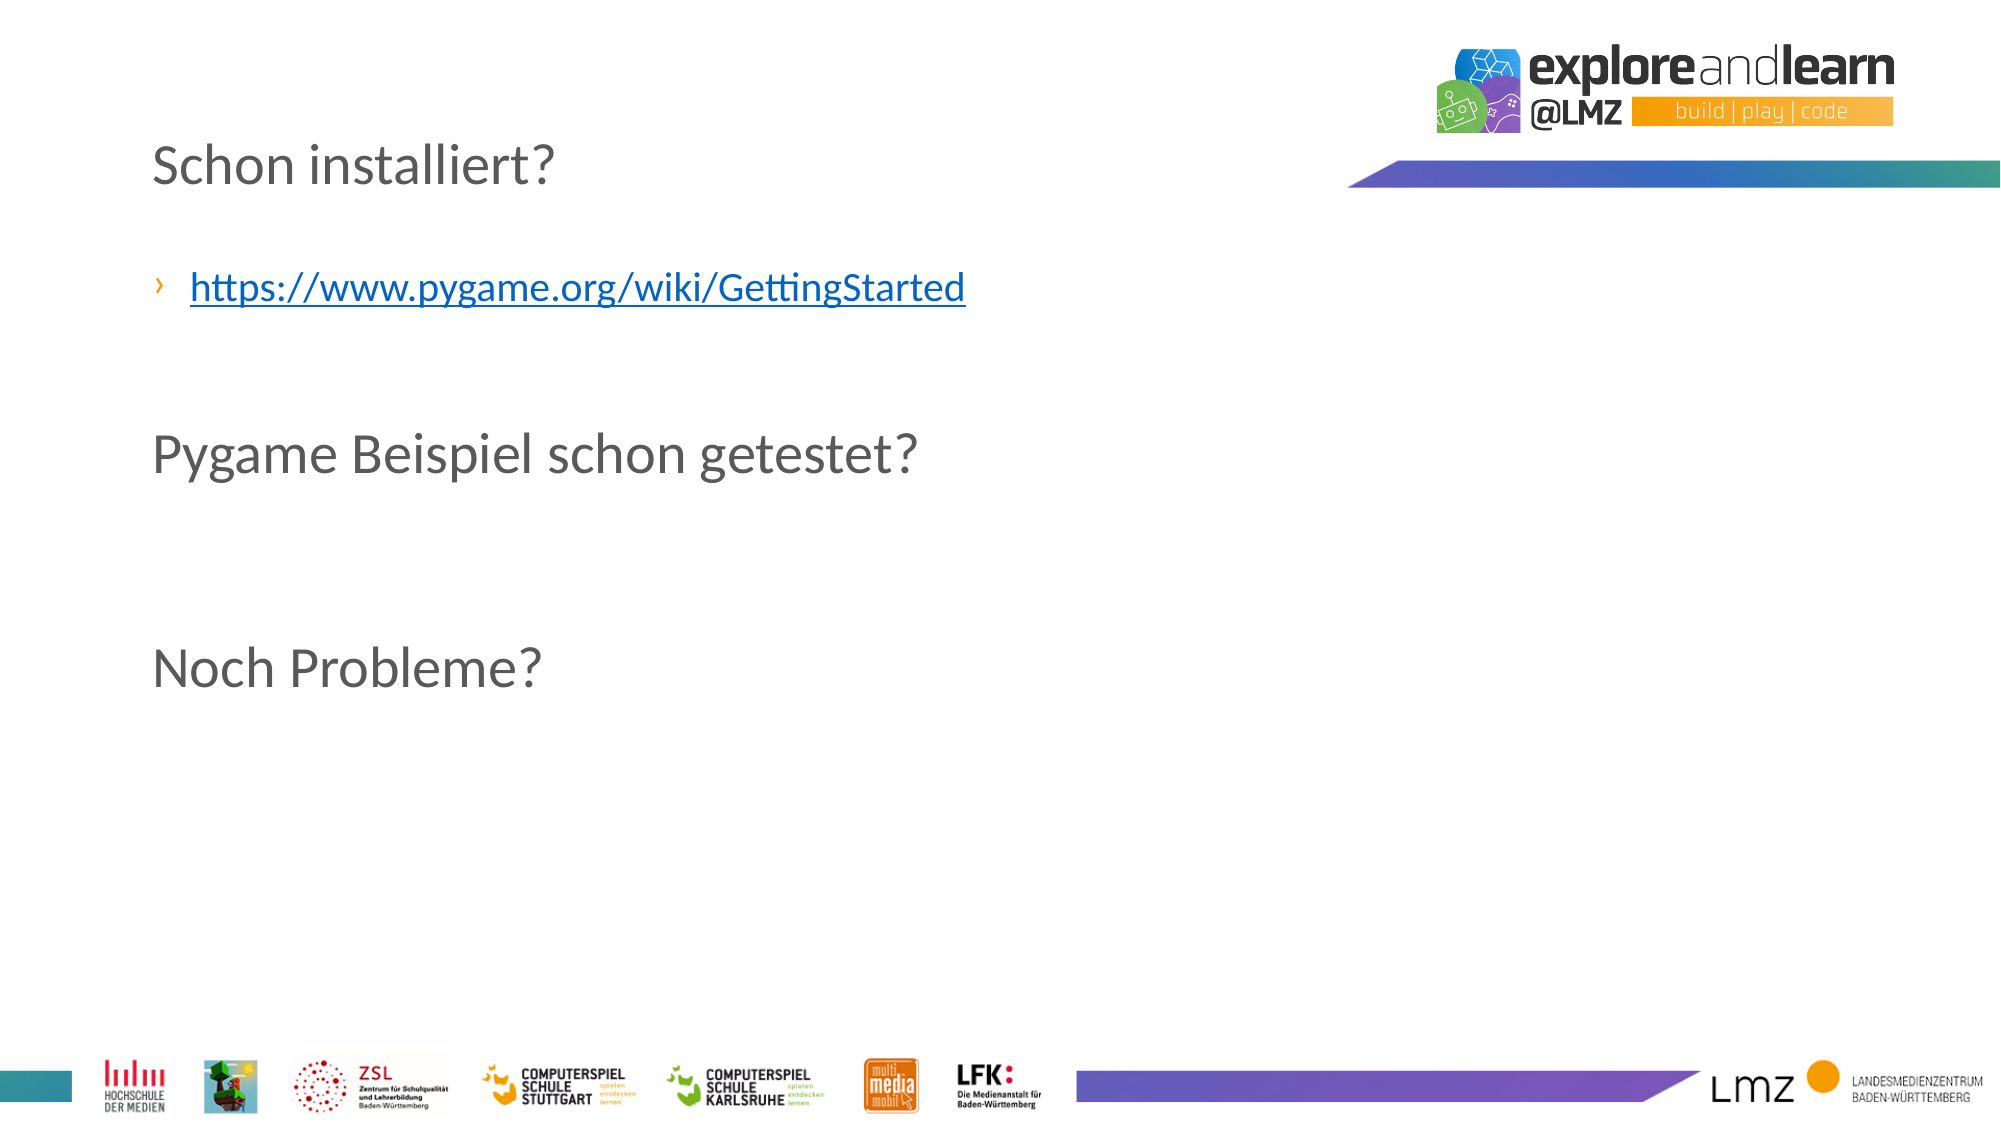

# Schon installiert?
https://www.pygame.org/wiki/GettingStarted

Pygame Beispiel schon getestet?
Noch Probleme?